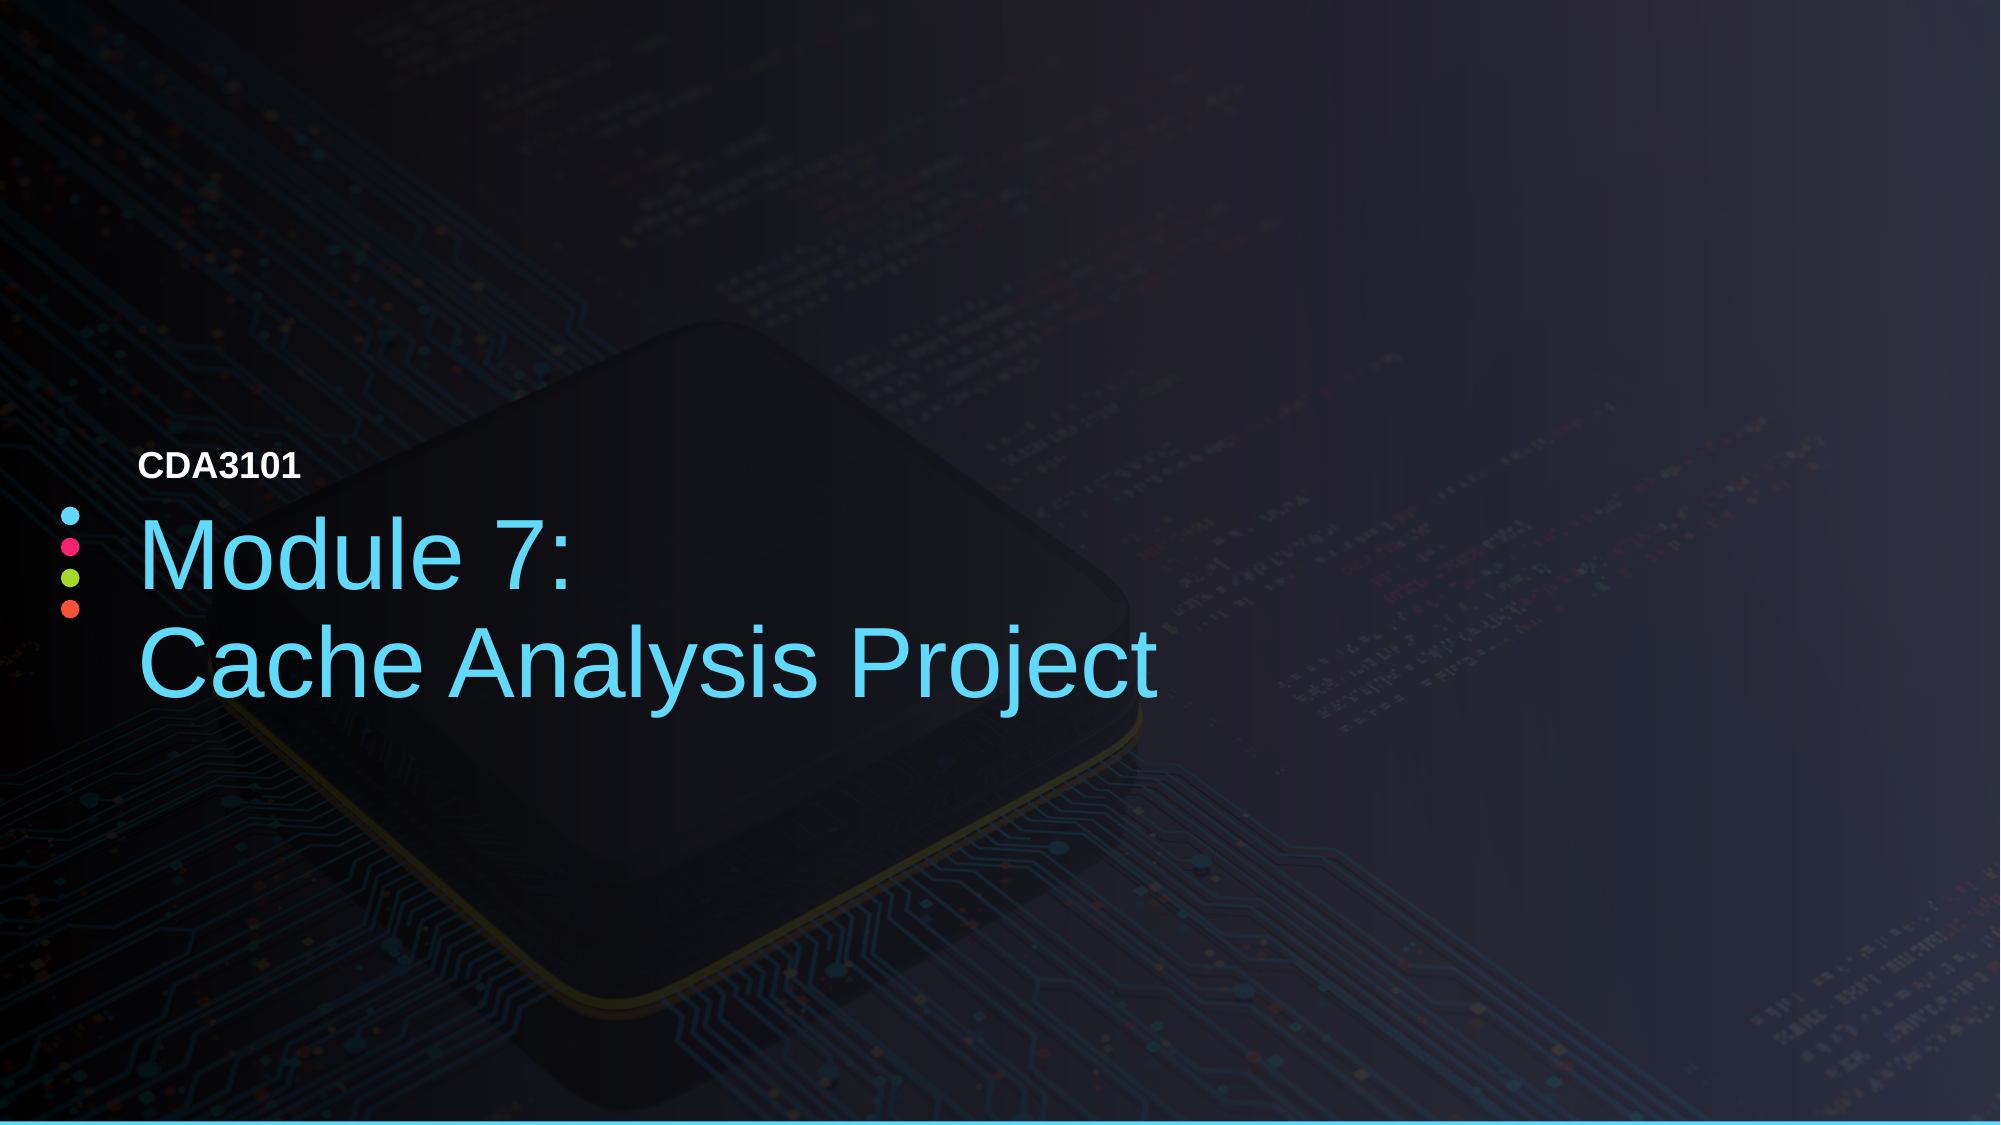

# CDA3101
Module 7:
Cache Analysis Project